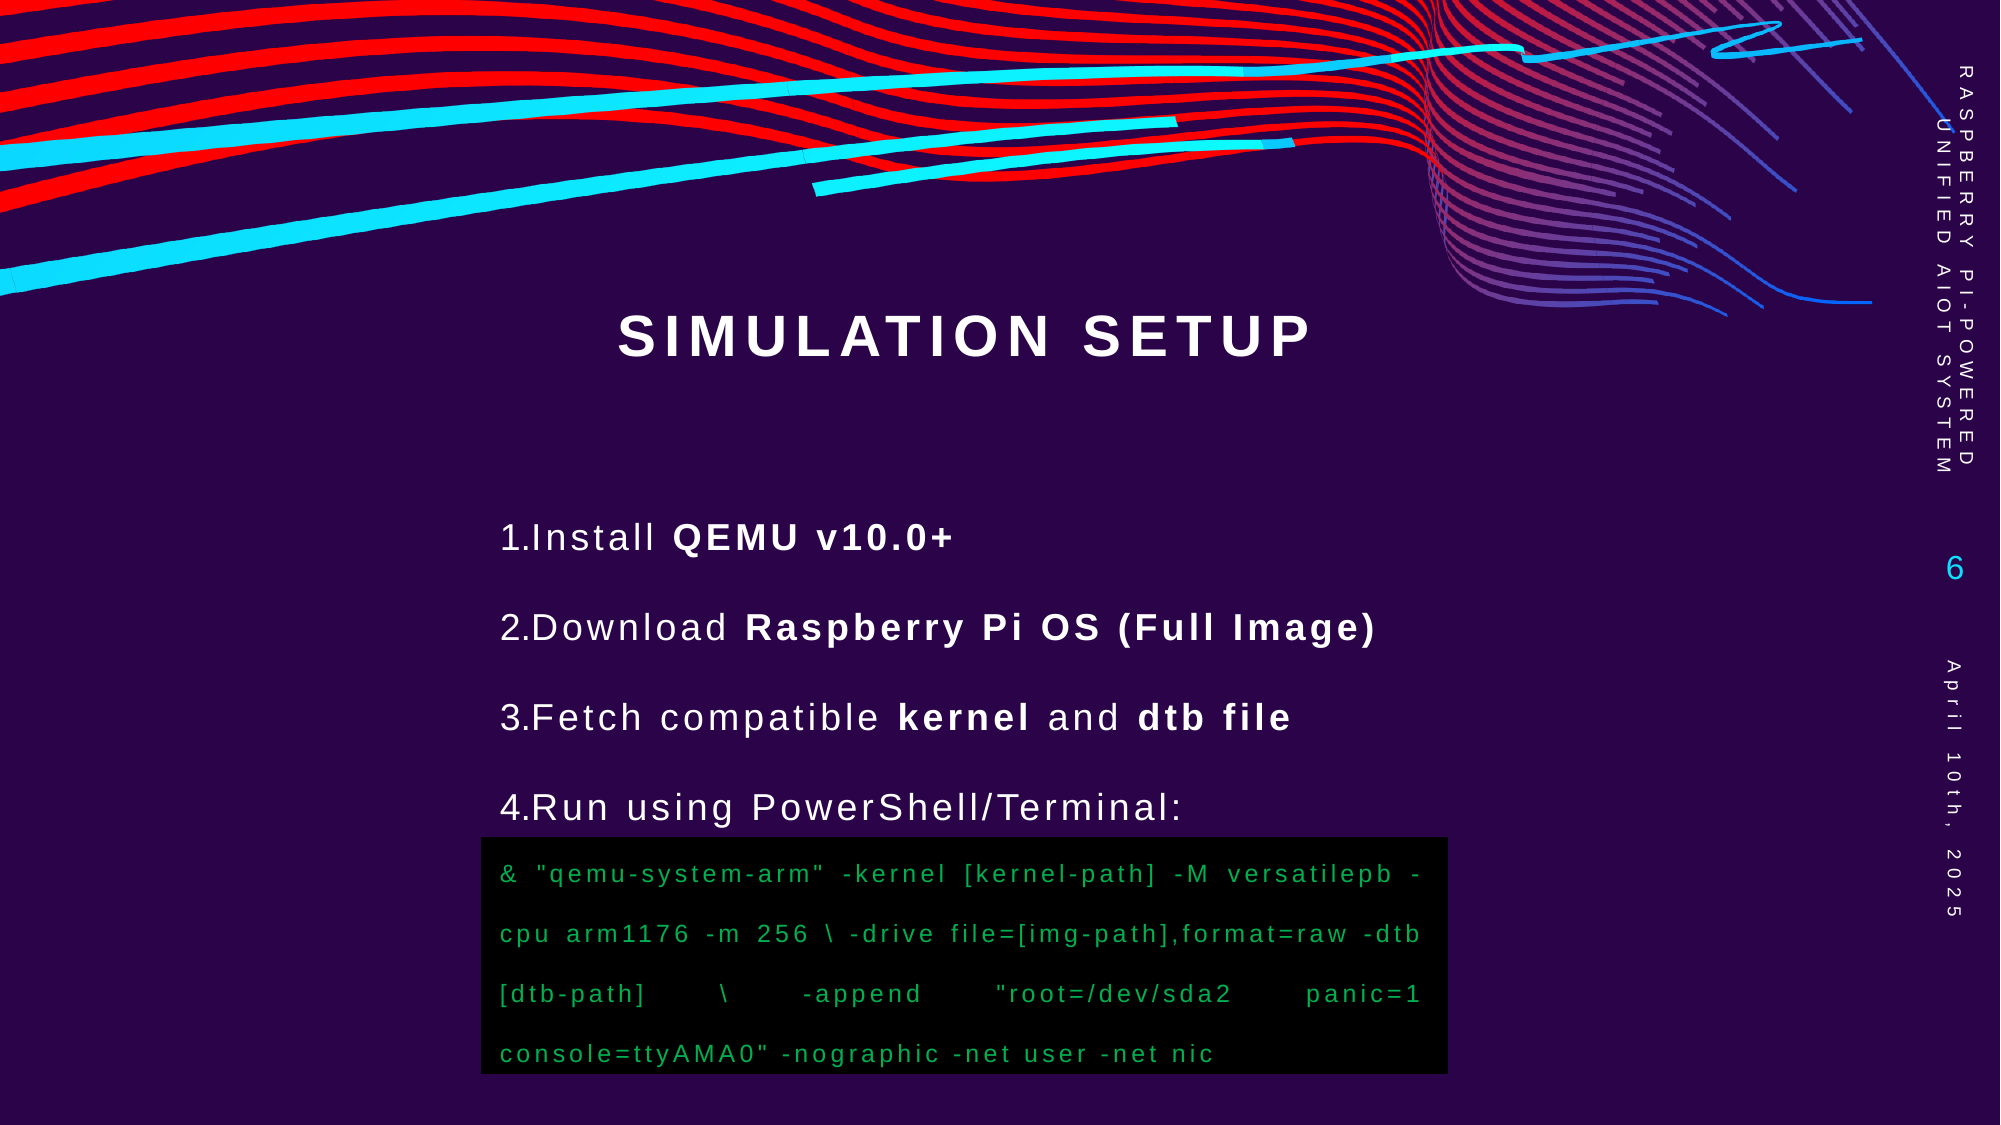

Raspberry Pi-Powered Unified AIoT System
# Simulation Setup
Install QEMU v10.0+
Download Raspberry Pi OS (Full Image)
Fetch compatible kernel and dtb file
Run using PowerShell/Terminal:
& "qemu-system-arm" -kernel [kernel-path] -M versatilepb -cpu arm1176 -m 256 \ -drive file=[img-path],format=raw -dtb [dtb-path] \ -append "root=/dev/sda2 panic=1 console=ttyAMA0" -nographic -net user -net nic
6
April 10th, 2025